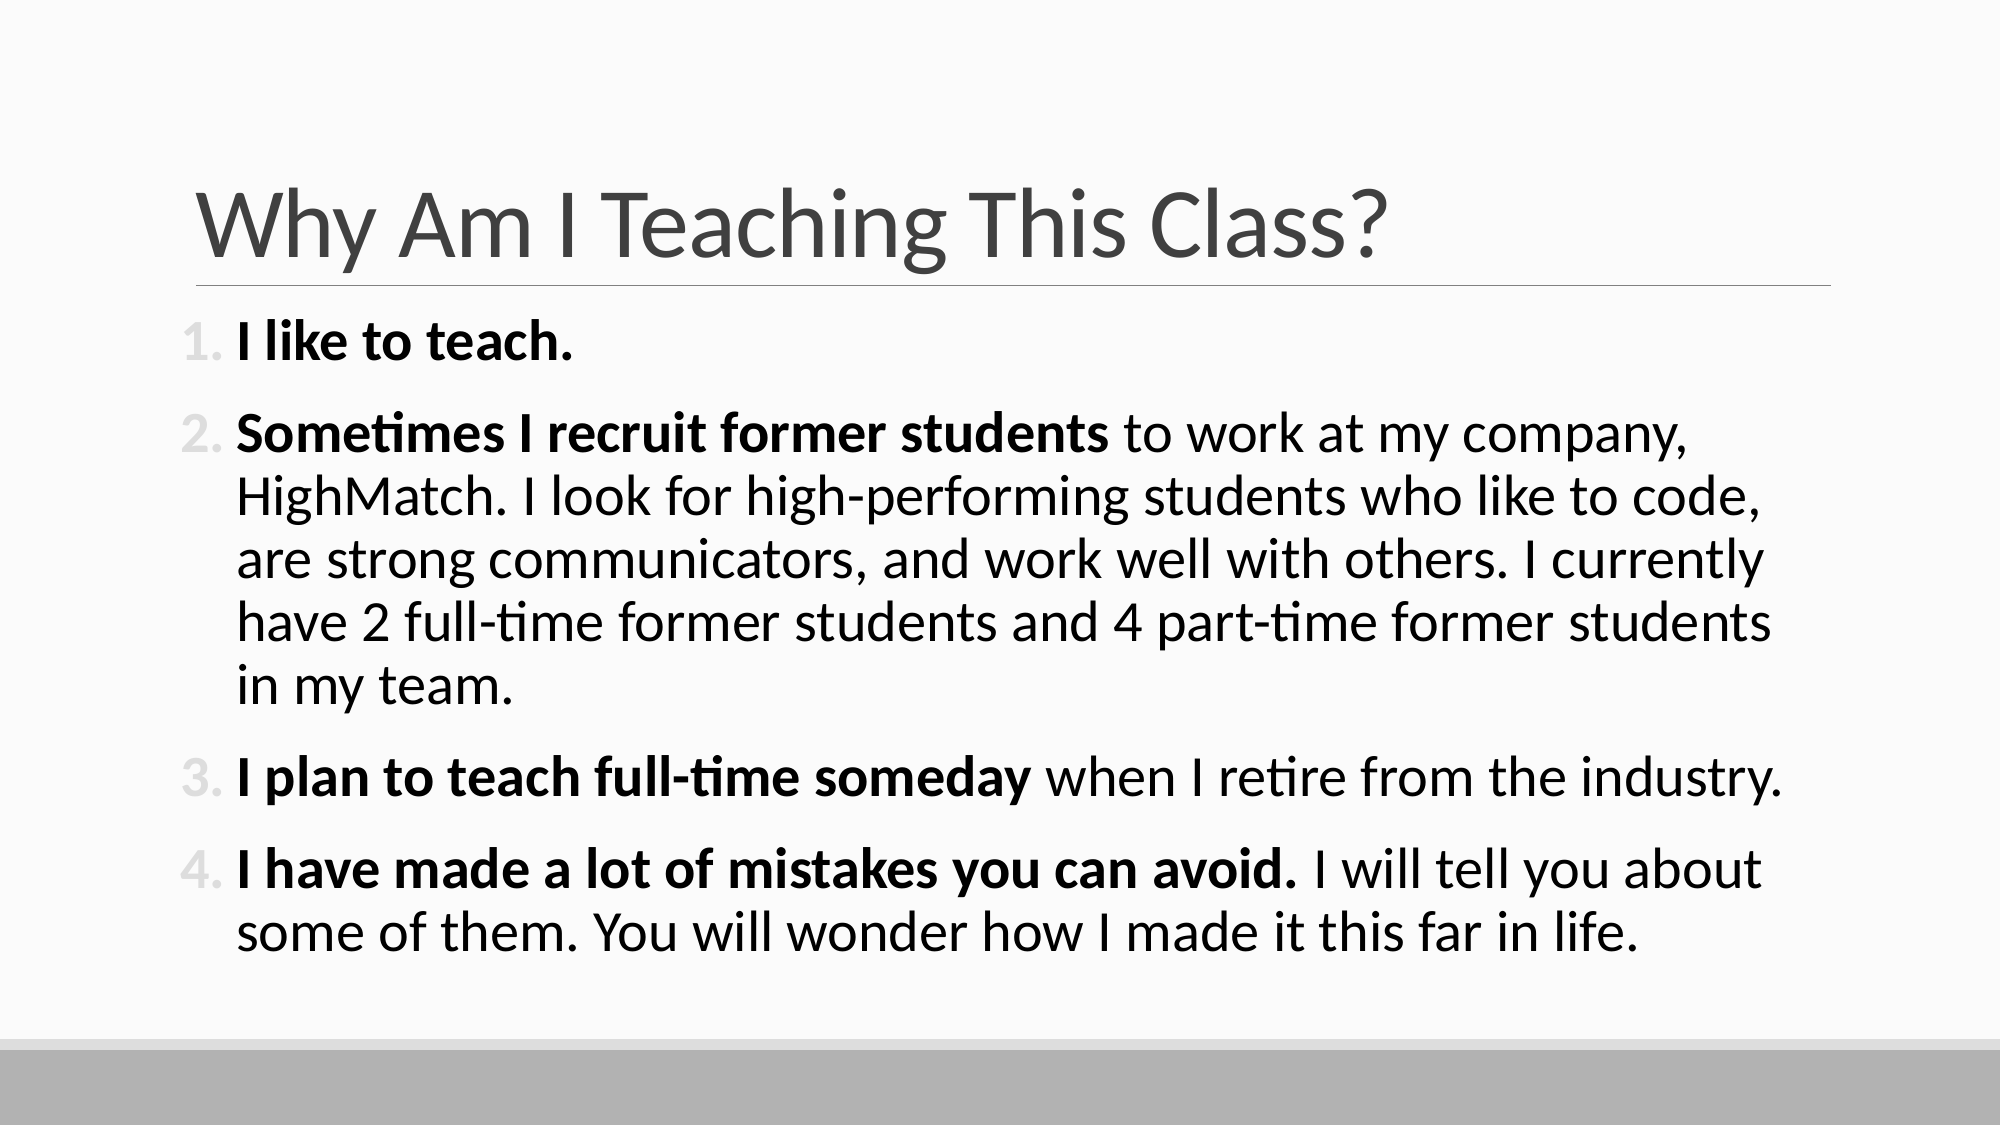

# Why Am I Teaching This Class?
I like to teach.
Sometimes I recruit former students to work at my company, HighMatch. I look for high-performing students who like to code, are strong communicators, and work well with others. I currently have 2 full-time former students and 4 part-time former students in my team.
I plan to teach full-time someday when I retire from the industry.
I have made a lot of mistakes you can avoid. I will tell you about some of them. You will wonder how I made it this far in life.